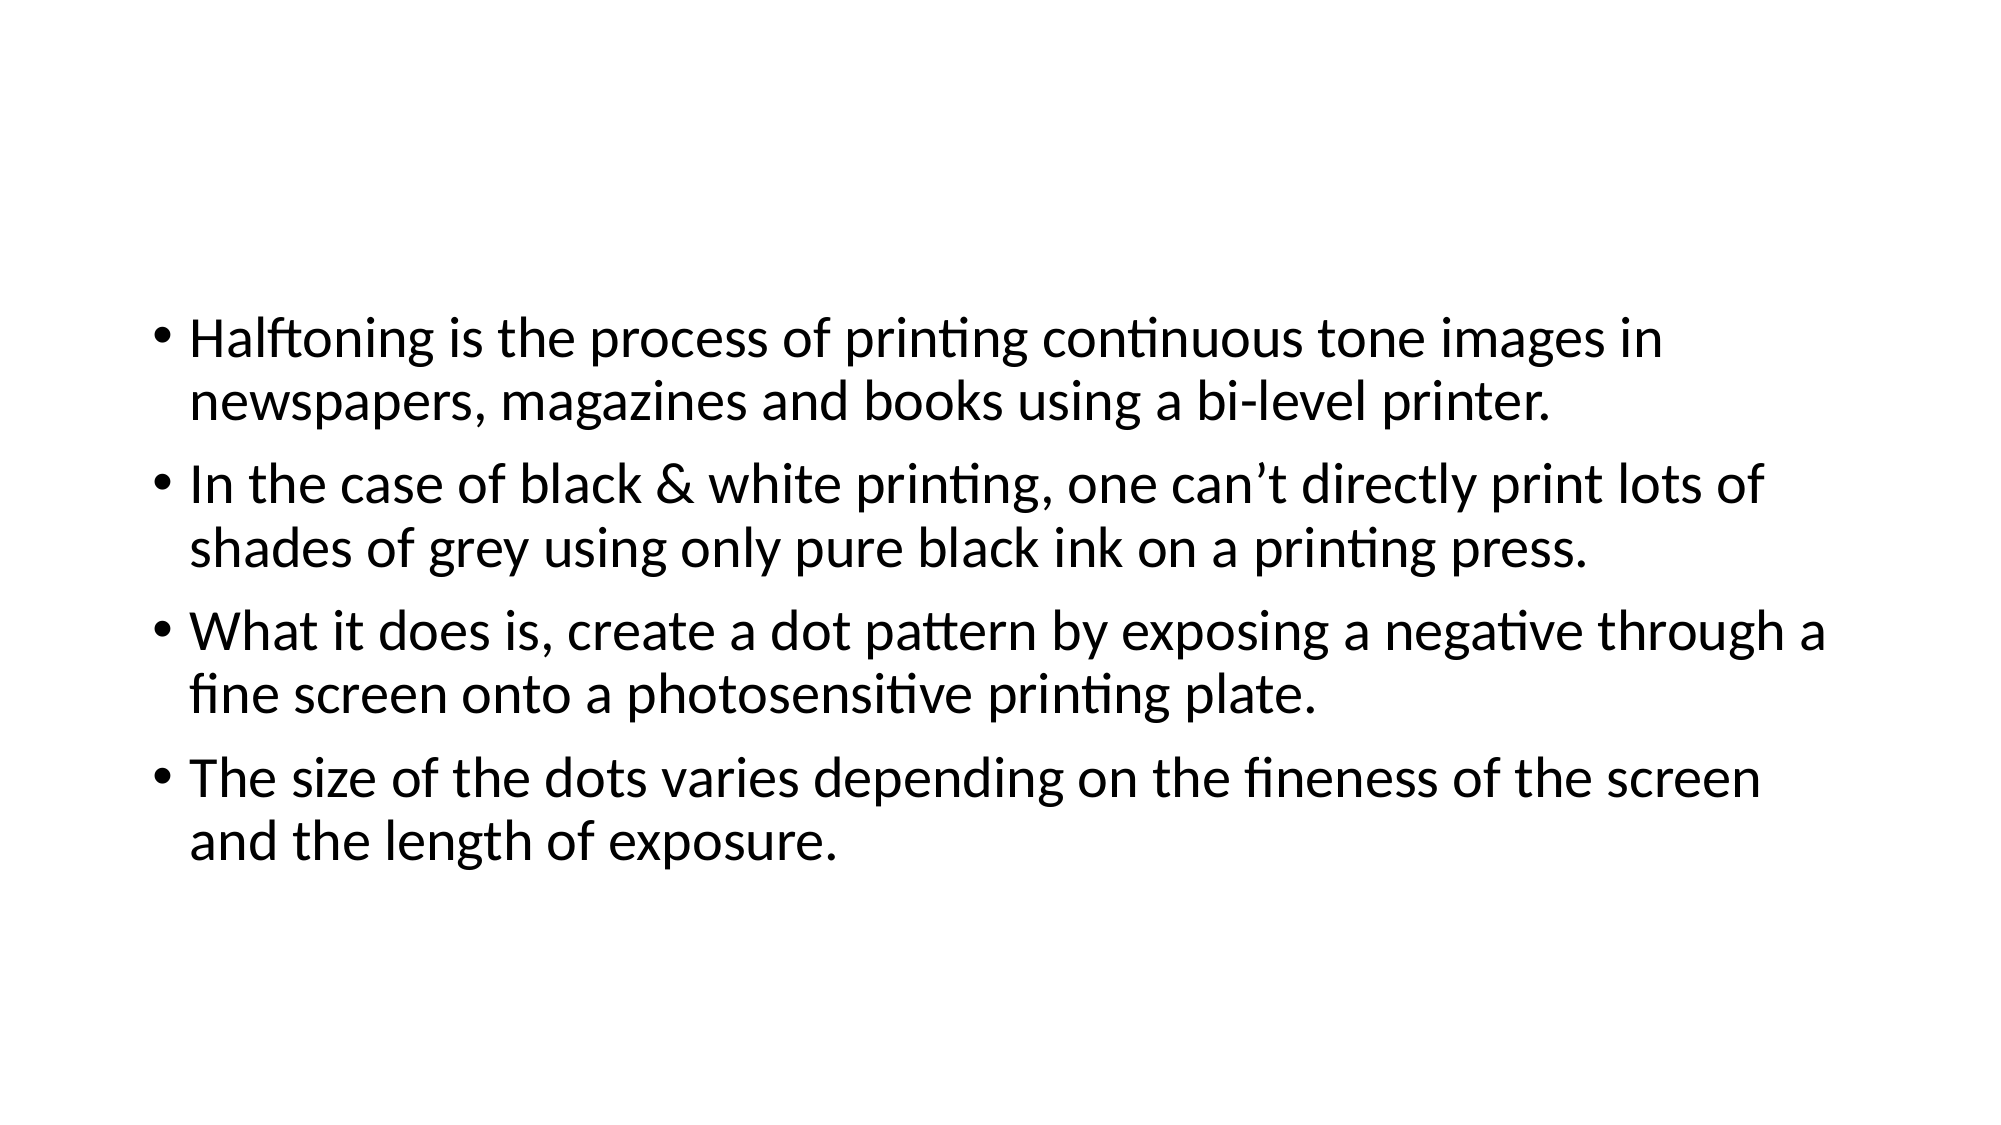

#
Halftoning is the process of printing continuous tone images in newspapers, magazines and books using a bi-level printer.
In the case of black & white printing, one can’t directly print lots of shades of grey using only pure black ink on a printing press.
What it does is, create a dot pattern by exposing a negative through a fine screen onto a photosensitive printing plate.
The size of the dots varies depending on the fineness of the screen and the length of exposure.